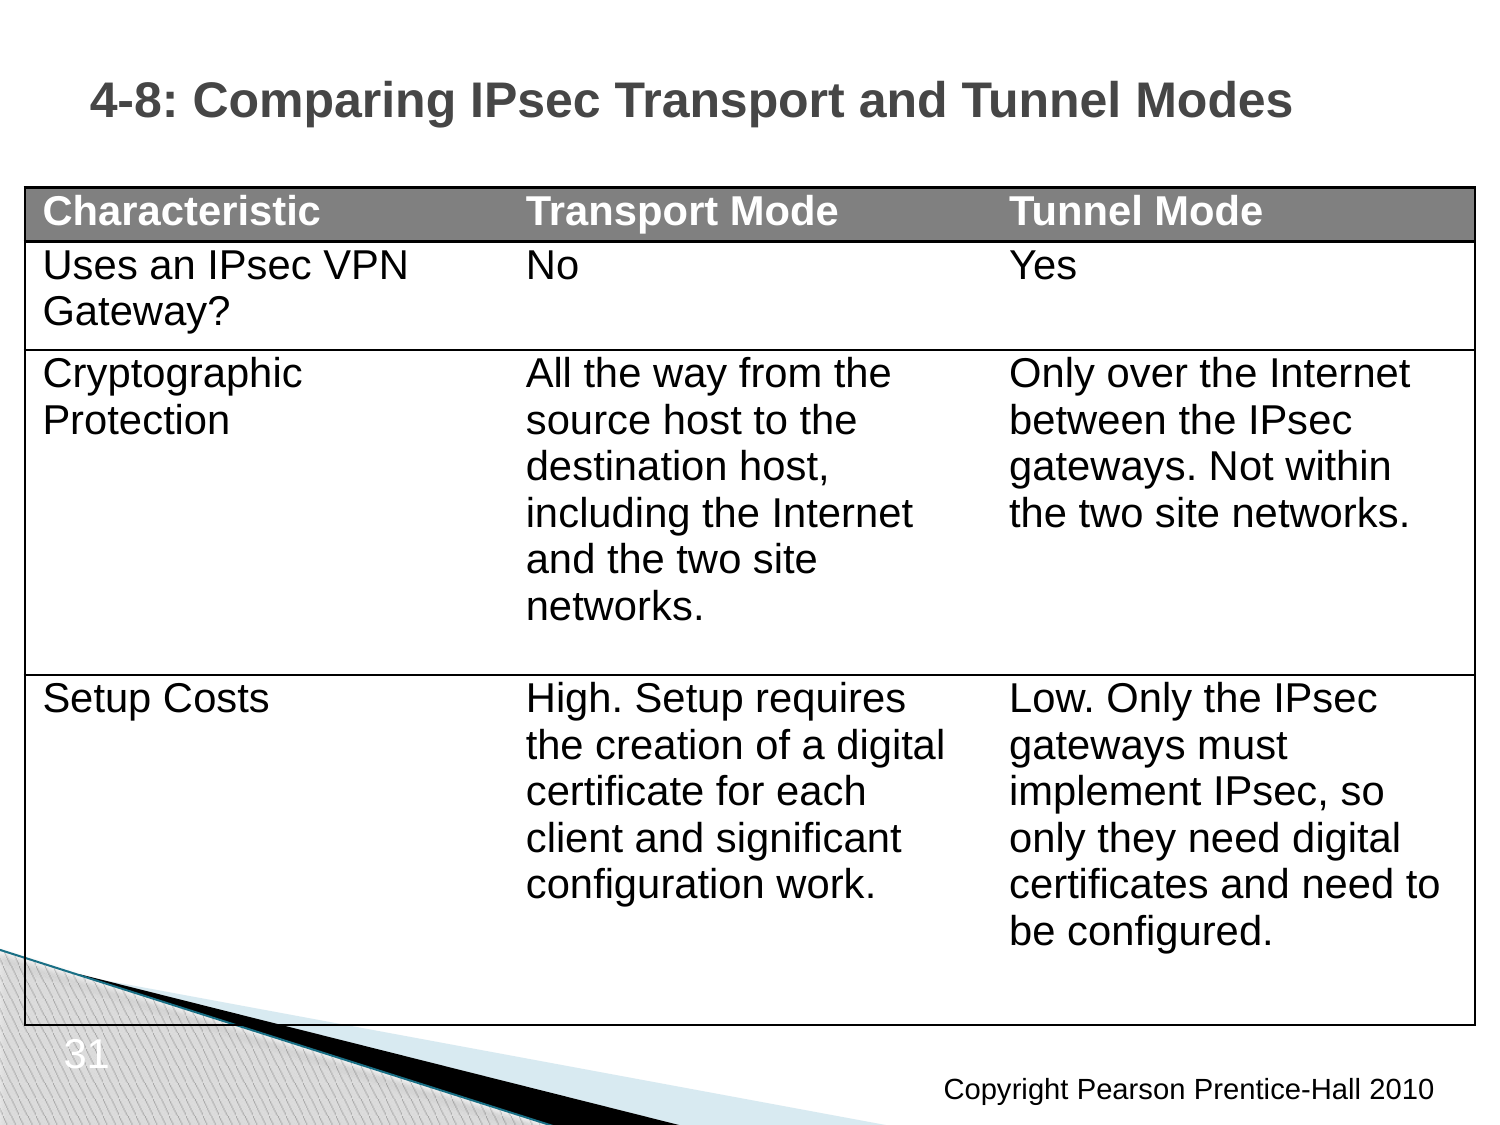

# 4-8: Comparing IPsec Transport and Tunnel Modes
| Characteristic | Transport Mode | Tunnel Mode |
| --- | --- | --- |
| Uses an IPsec VPN Gateway? | No | Yes |
| Cryptographic Protection | All the way from the source host to the destination host, including the Internet and the two site networks. | Only over the Internet between the IPsec gateways. Not within the two site networks. |
| Setup Costs | High. Setup requires the creation of a digital certificate for each client and significant configuration work. | Low. Only the IPsec gateways must implement IPsec, so only they need digital certificates and need to be configured. |
31
Copyright Pearson Prentice-Hall 2010